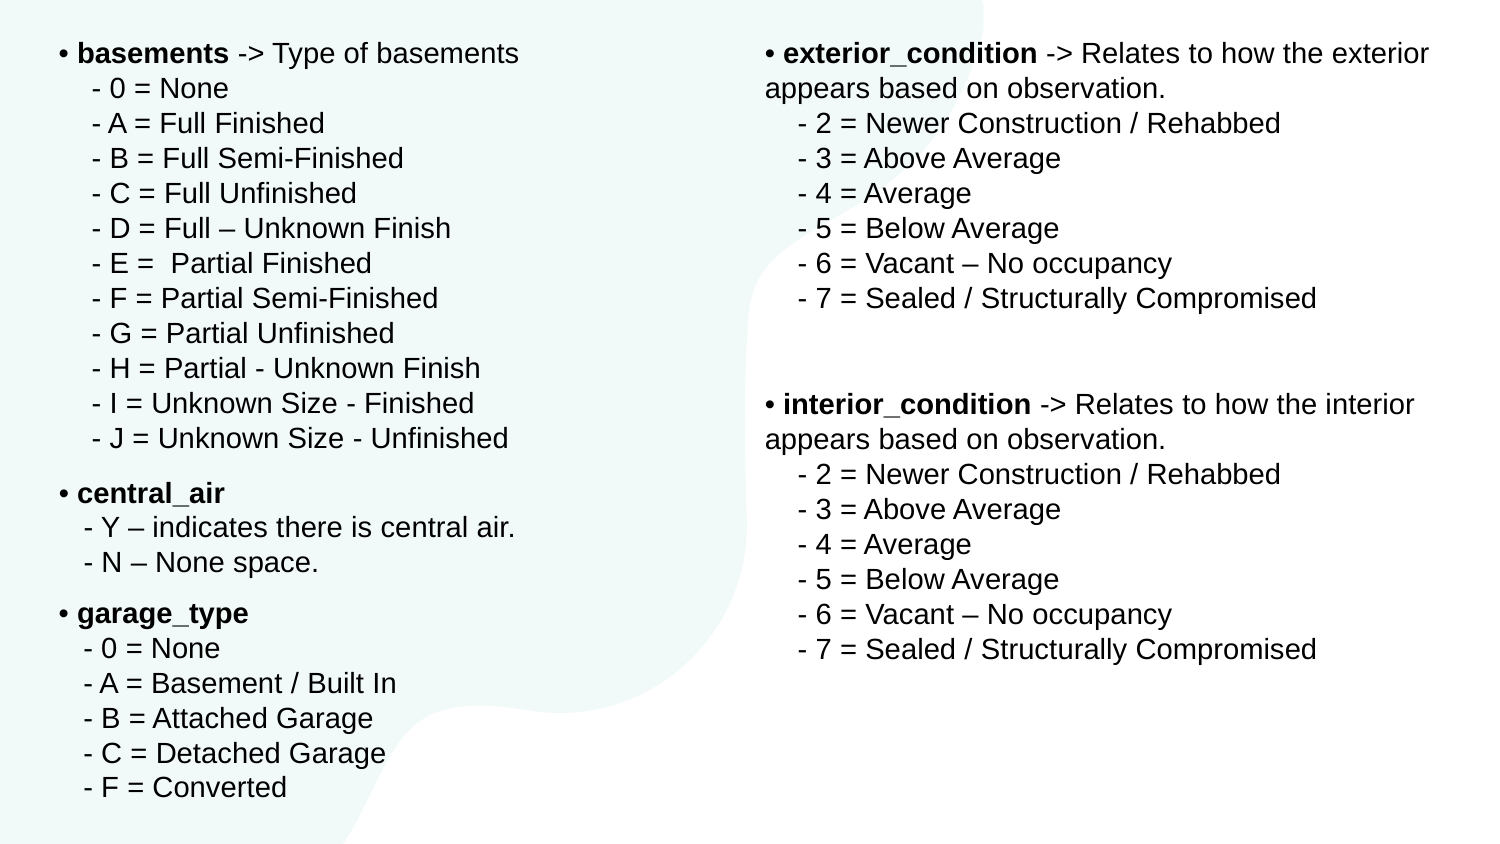

• basements -> Type of basements
    - 0 = None
    - A = Full Finished
    - B = Full Semi-Finished
    - C = Full Unfinished
    - D = Full – Unknown Finish
    - E =  Partial Finished
    - F = Partial Semi-Finished
    - G = Partial Unfinished
    - H = Partial - Unknown Finish
    - I = Unknown Size - Finished
    - J = Unknown Size - Unfinished
• exterior_condition -> Relates to how the exterior appears based on observation.
    - 2 = Newer Construction / Rehabbed
    - 3 = Above Average
    - 4 = Average
    - 5 = Below Average
    - 6 = Vacant – No occupancy
    - 7 = Sealed / Structurally Compromised
• interior_condition -> Relates to how the interior appears based on observation.
    - 2 = Newer Construction / Rehabbed
    - 3 = Above Average
    - 4 = Average
    - 5 = Below Average
    - 6 = Vacant – No occupancy
    - 7 = Sealed / Structurally Compromised
• central_air
   - Y – indicates there is central air.
   - N – None space.
• garage_type
   - 0 = None
   - A = Basement / Built In
   - B = Attached Garage
   - C = Detached Garage
   - F = Converted